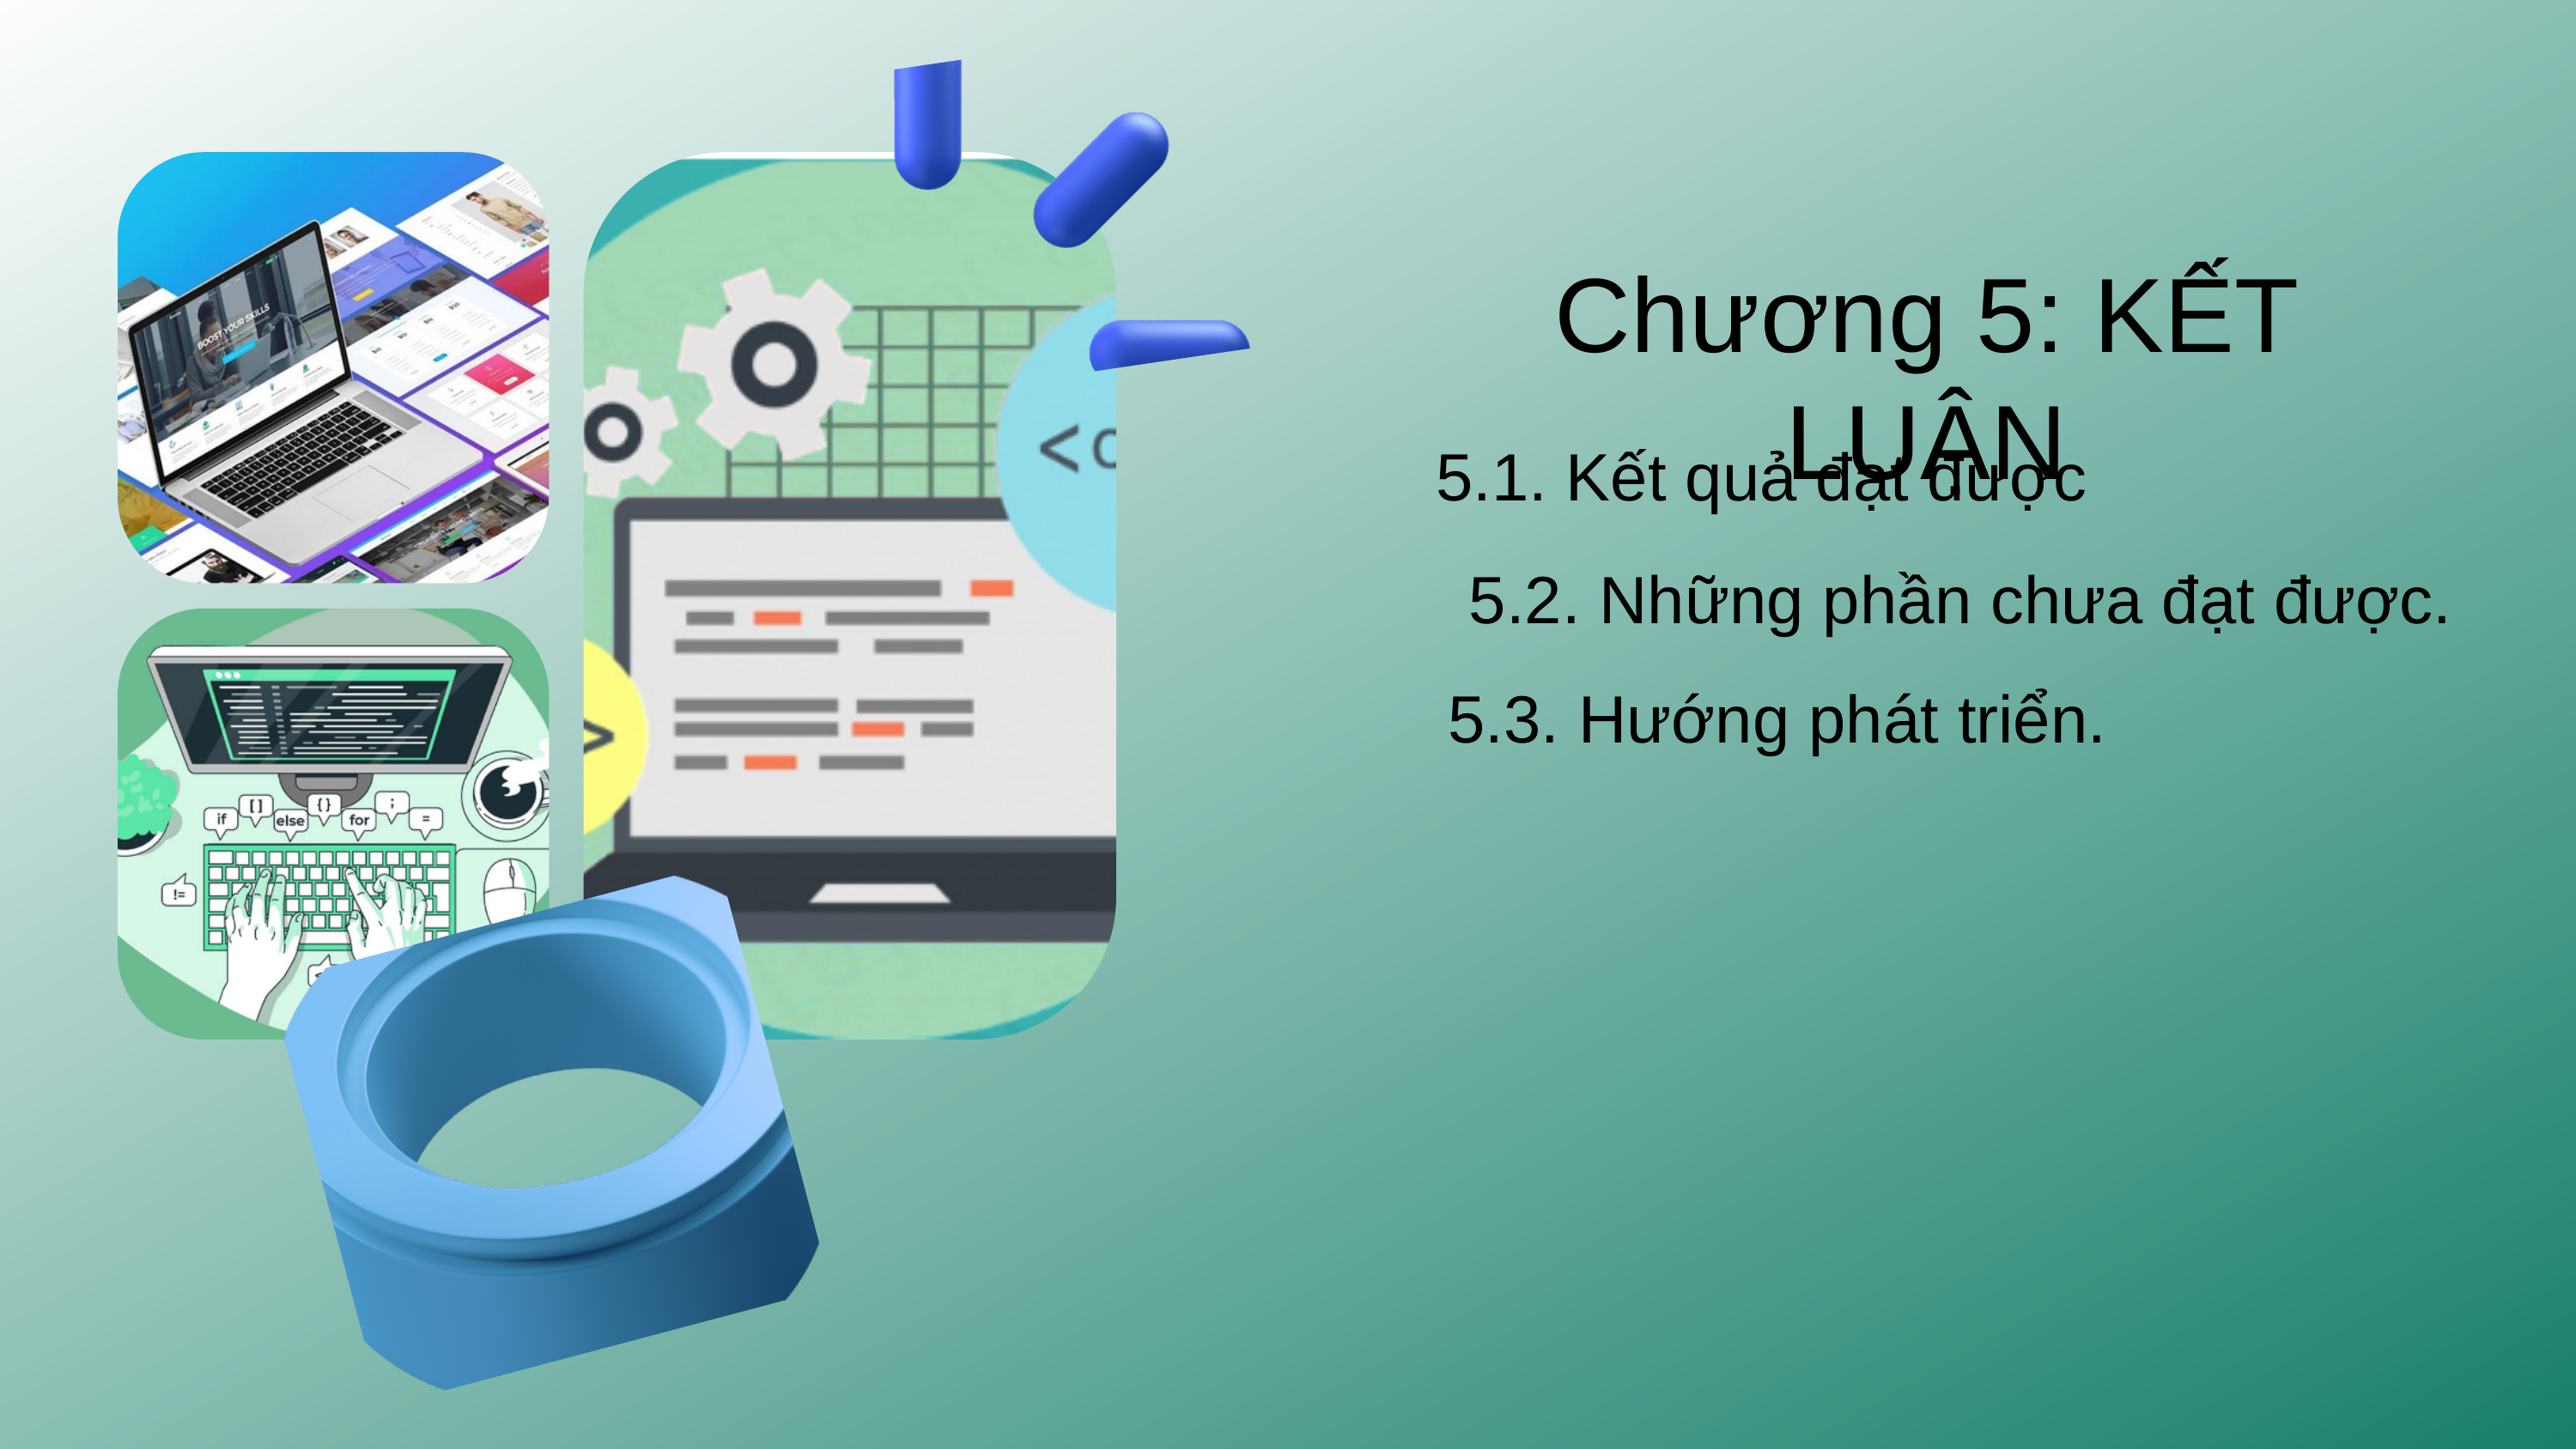

Chương 5: KẾT LUẬN

5.1. Kết quả đạt được
5.2. Những phần chưa đạt được.

5.3. Hướng phát triển.